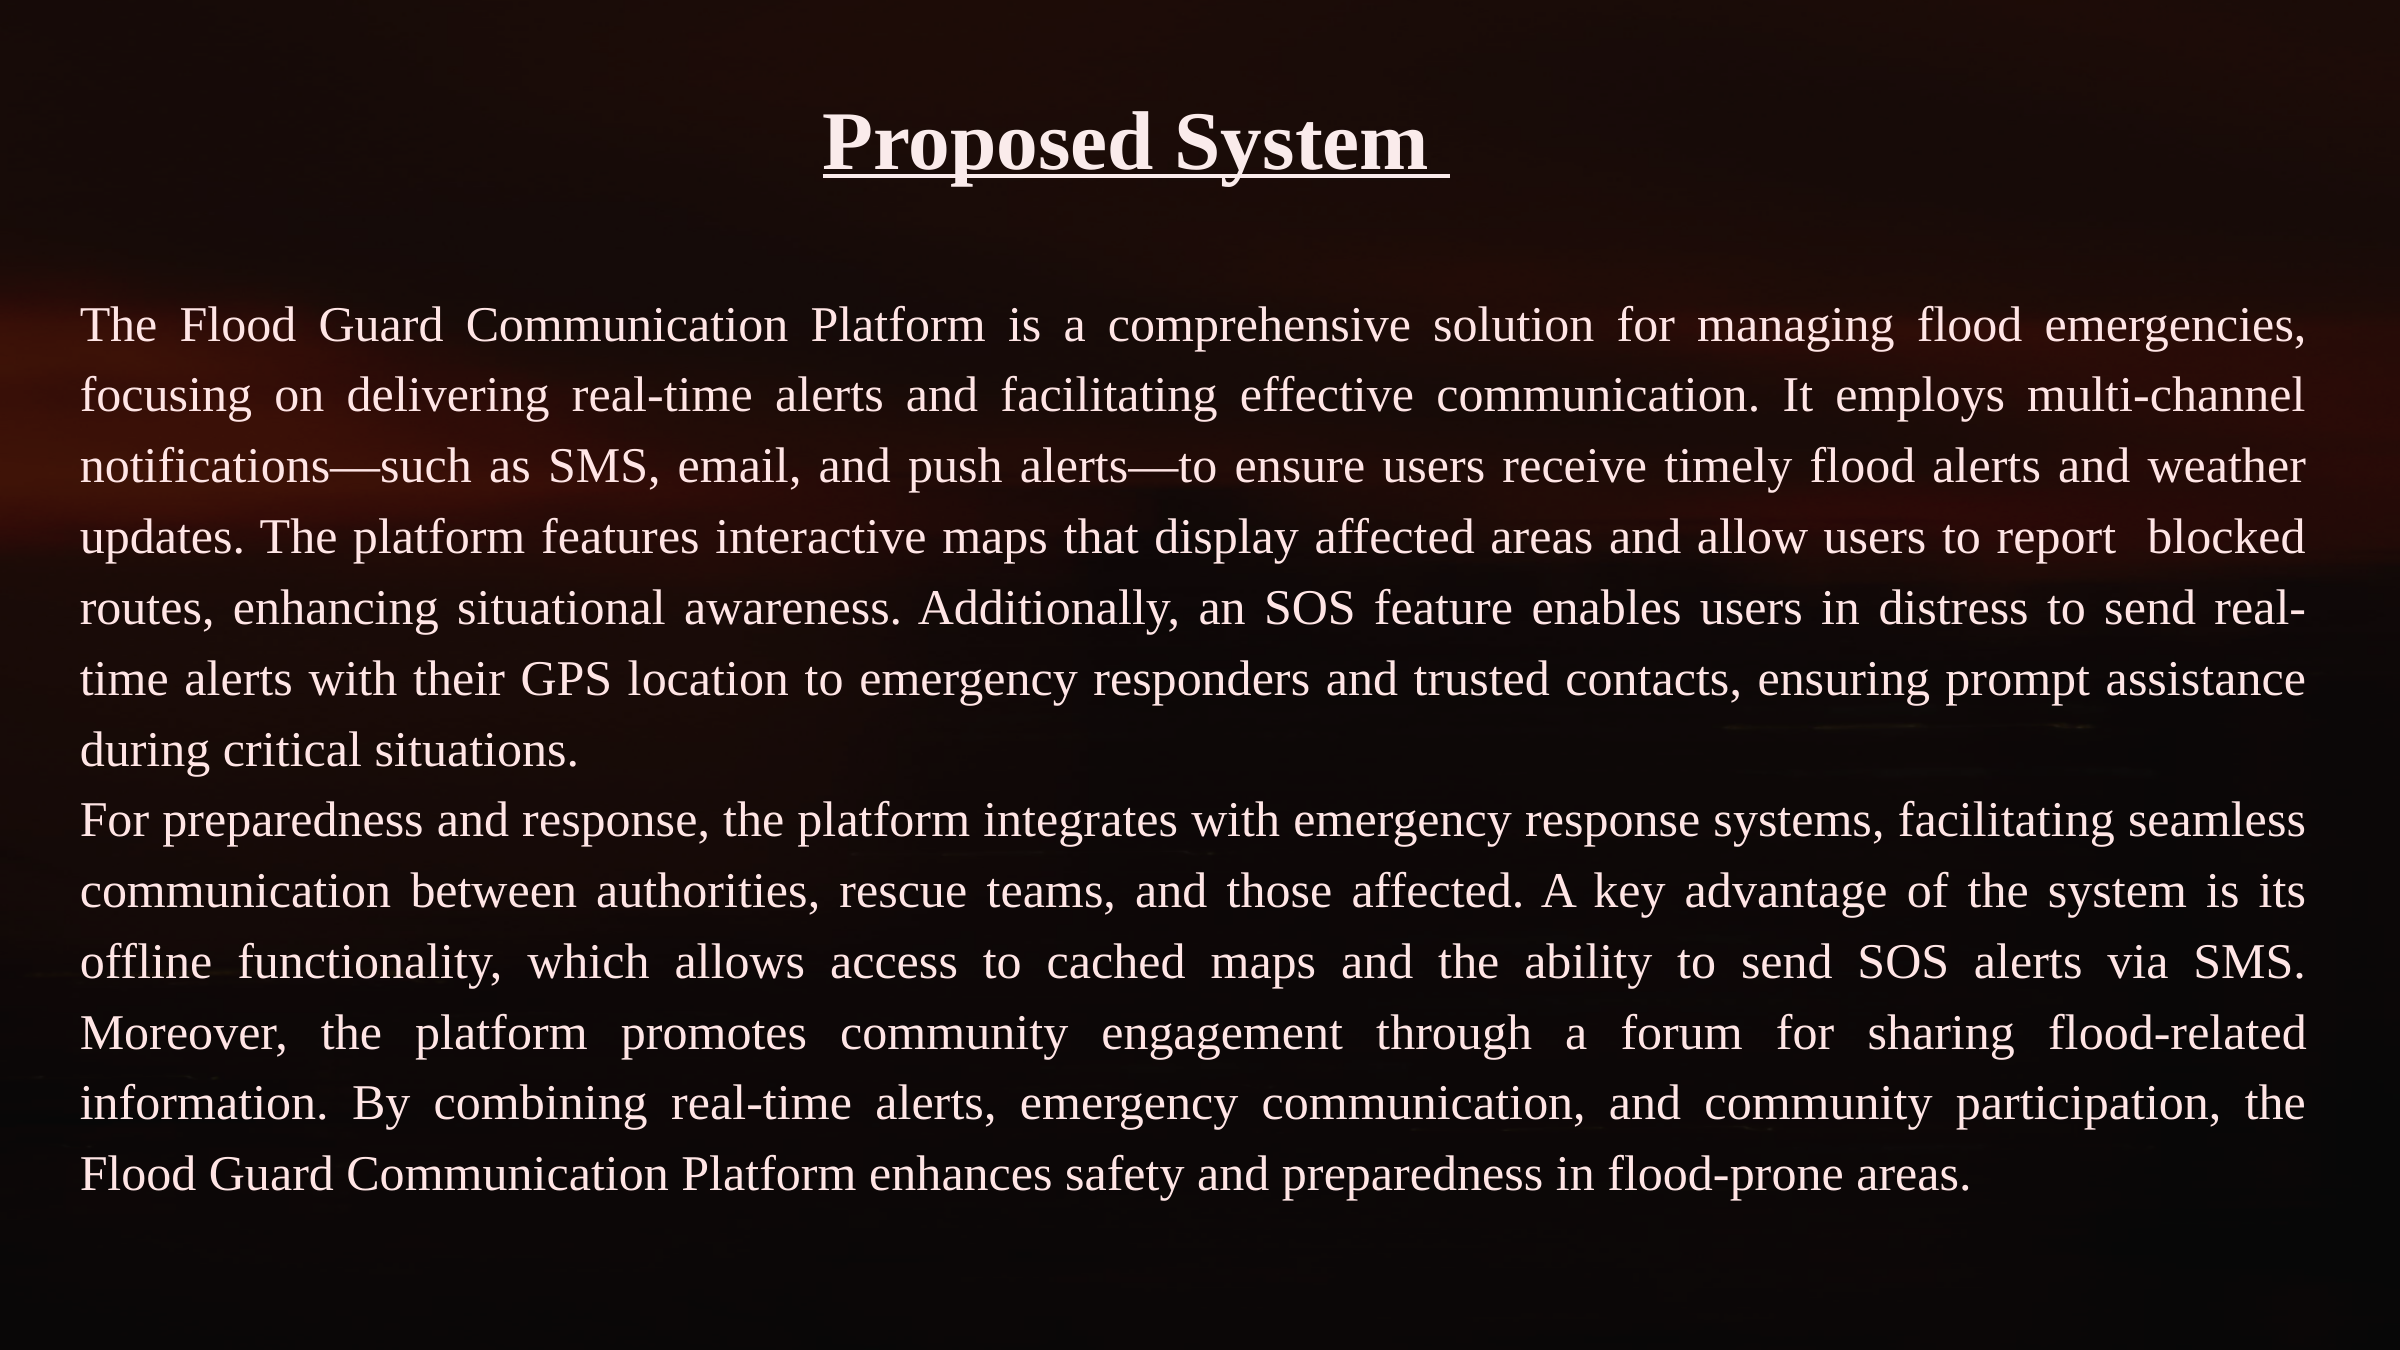

Proposed System
The Flood Guard Communication Platform is a comprehensive solution for managing flood emergencies, focusing on delivering real-time alerts and facilitating effective communication. It employs multi-channel notifications—such as SMS, email, and push alerts—to ensure users receive timely flood alerts and weather updates. The platform features interactive maps that display affected areas and allow users to report  blocked routes, enhancing situational awareness. Additionally, an SOS feature enables users in distress to send real-time alerts with their GPS location to emergency responders and trusted contacts, ensuring prompt assistance during critical situations.
For preparedness and response, the platform integrates with emergency response systems, facilitating seamless communication between authorities, rescue teams, and those affected. A key advantage of the system is its offline functionality, which allows access to cached maps and the ability to send SOS alerts via SMS. Moreover, the platform promotes community engagement through a forum for sharing flood-related information. By combining real-time alerts, emergency communication, and community participation, the Flood Guard Communication Platform enhances safety and preparedness in flood-prone areas.